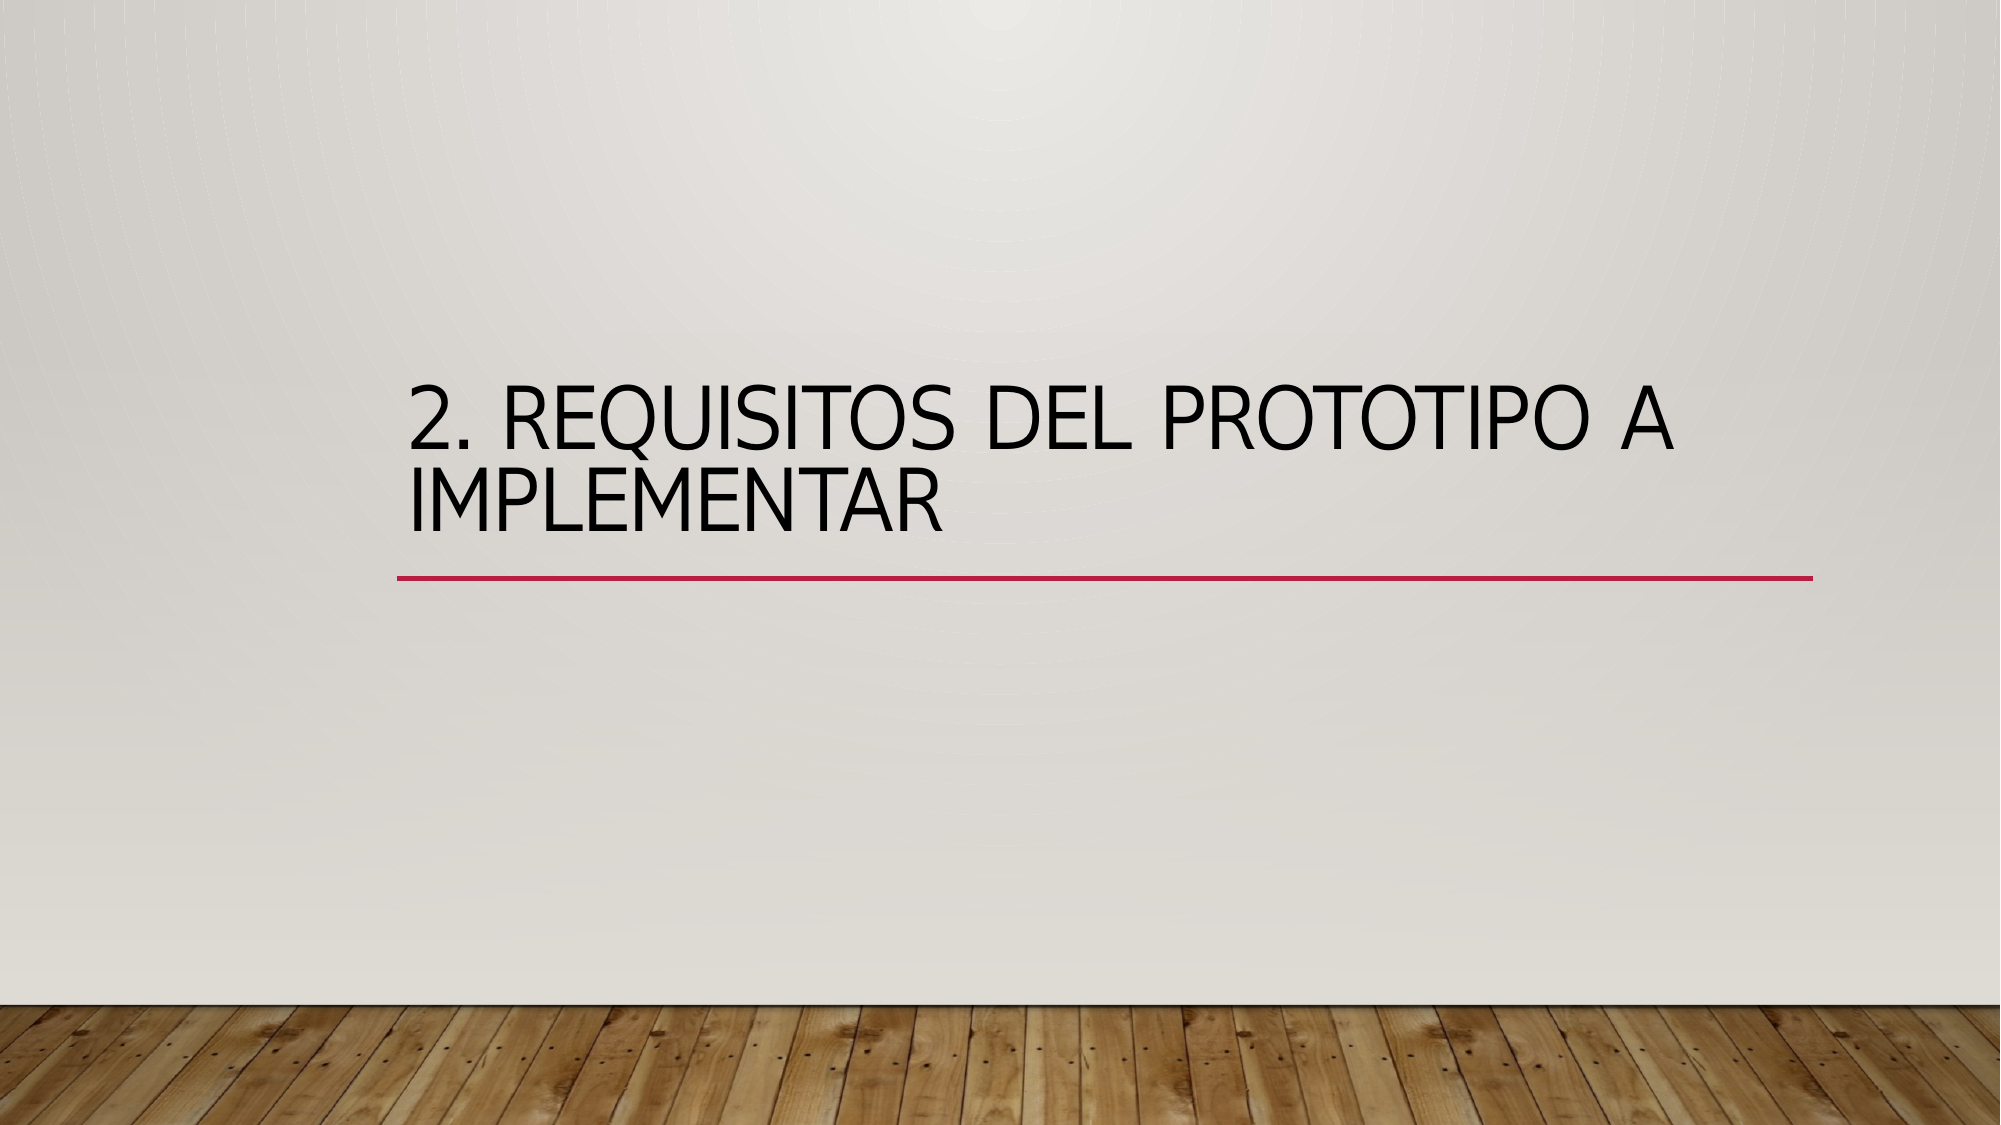

# 2. Requisitos del prototipo a implementar